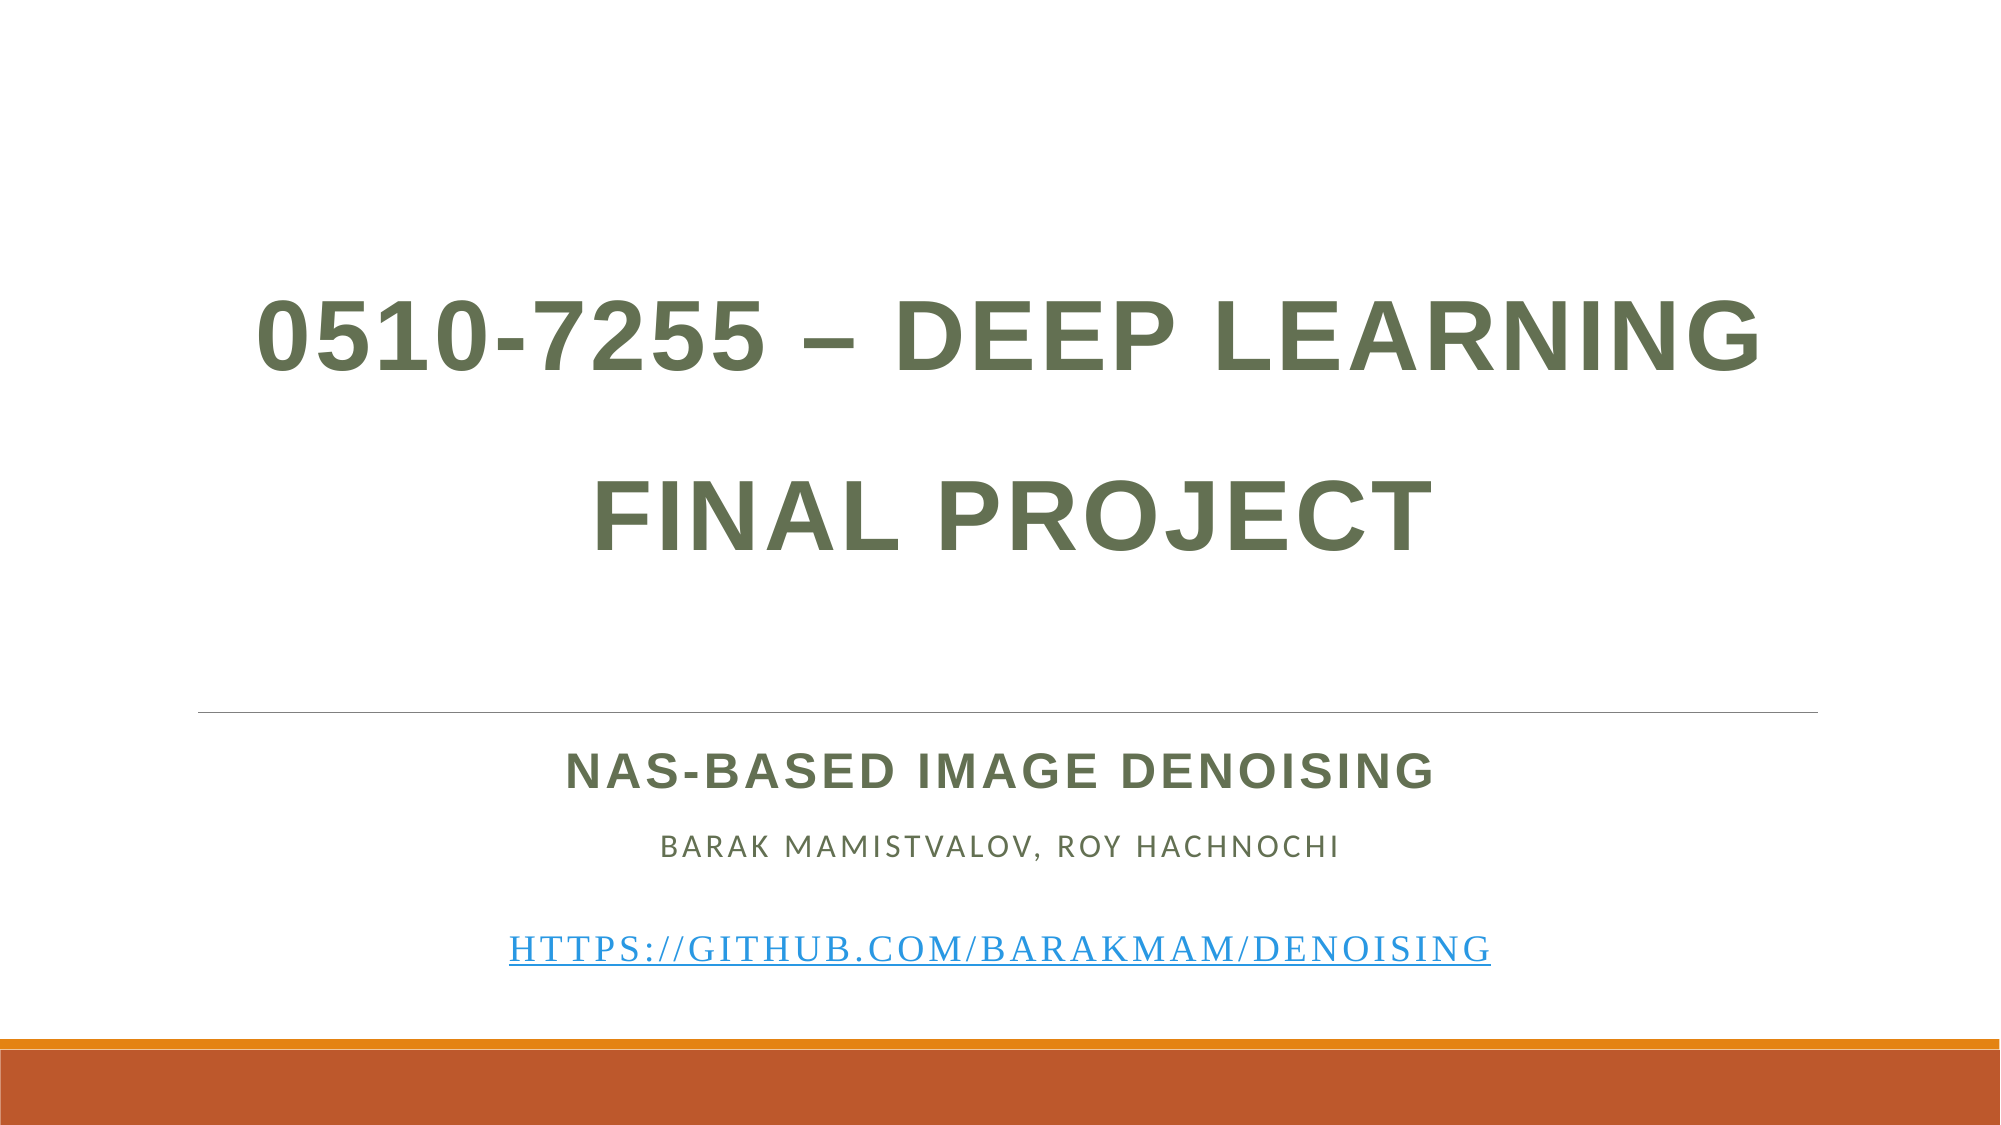

# 0510-7255 – Deep Learning Final Project
NAS-Based Image denoising
Barak mamistvalov, roy Hachnochi
https://github.com/barakmam/Denoising